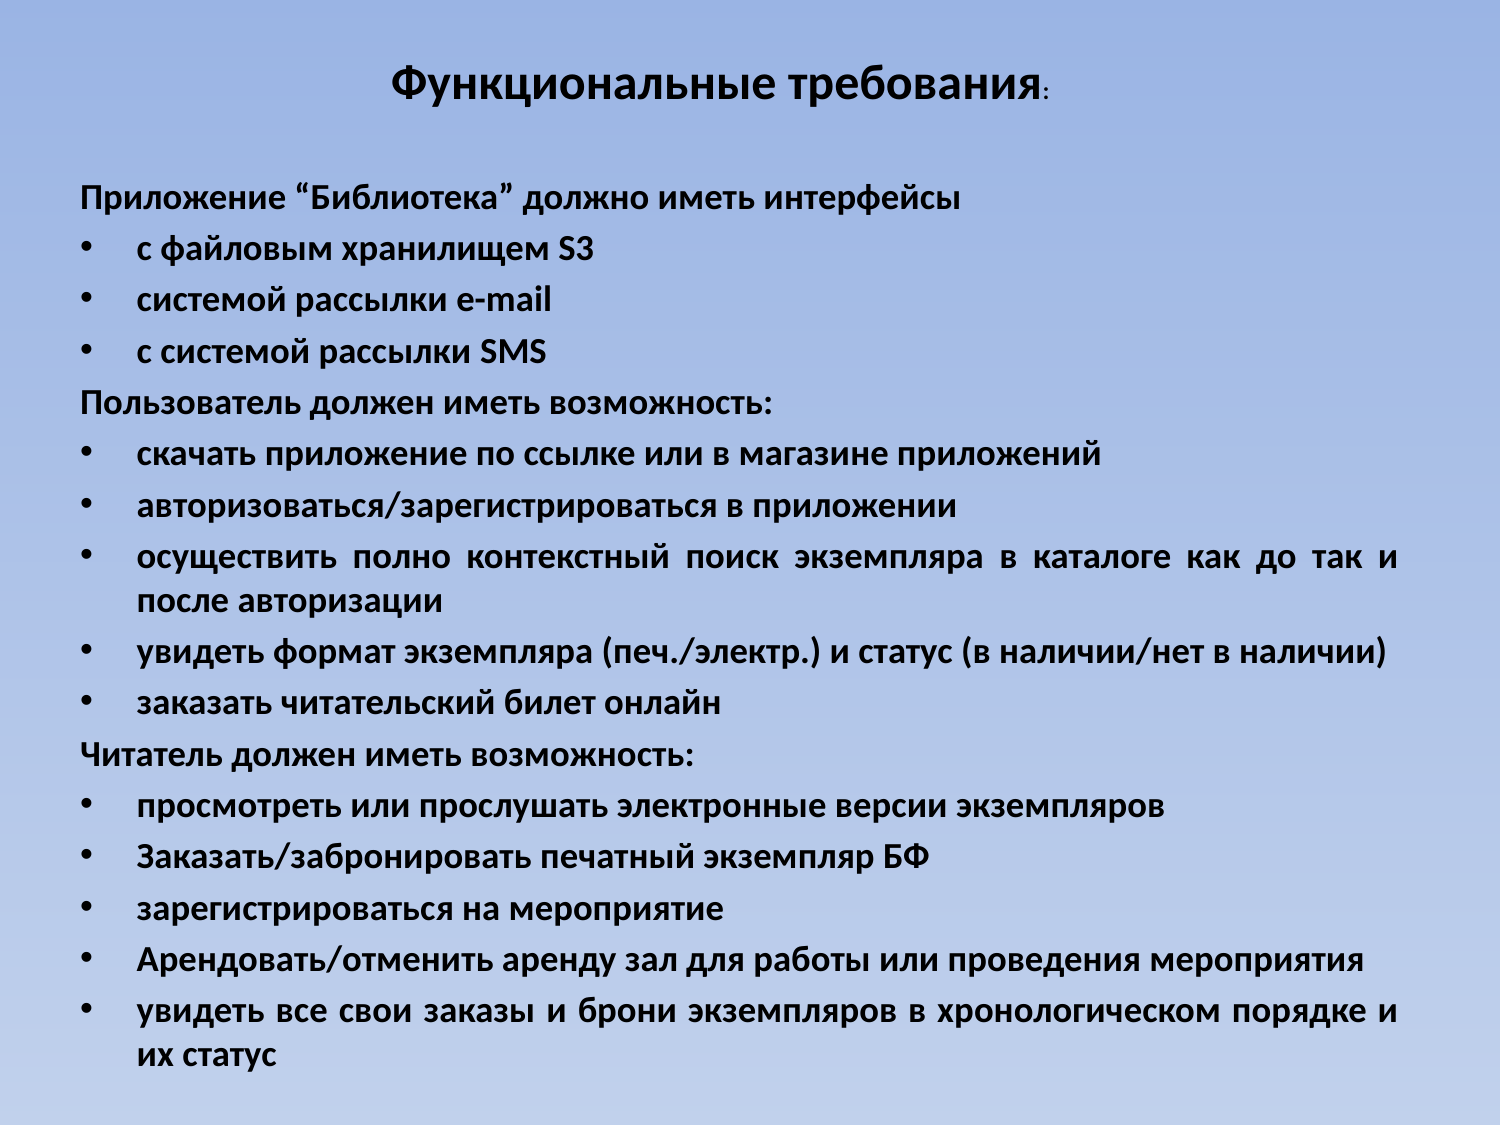

Функциональные требования:

Приложение “Библиотека” должно иметь интерфейсы
с файловым хранилищем S3
системой рассылки e-mail
с системой рассылки SMS
Пользователь должен иметь возможность:
скачать приложение по ссылке или в магазине приложений
авторизоваться/зарегистрироваться в приложении
осуществить полно контекстный поиск экземпляра в каталоге как до так и после авторизации
увидеть формат экземпляра (печ./электр.) и статус (в наличии/нет в наличии)
заказать читательский билет онлайн
Читатель должен иметь возможность:
просмотреть или прослушать электронные версии экземпляров
Заказать/забронировать печатный экземпляр БФ
зарегистрироваться на мероприятие
Арендовать/отменить аренду зал для работы или проведения мероприятия
увидеть все свои заказы и брони экземпляров в хронологическом порядке и их статус